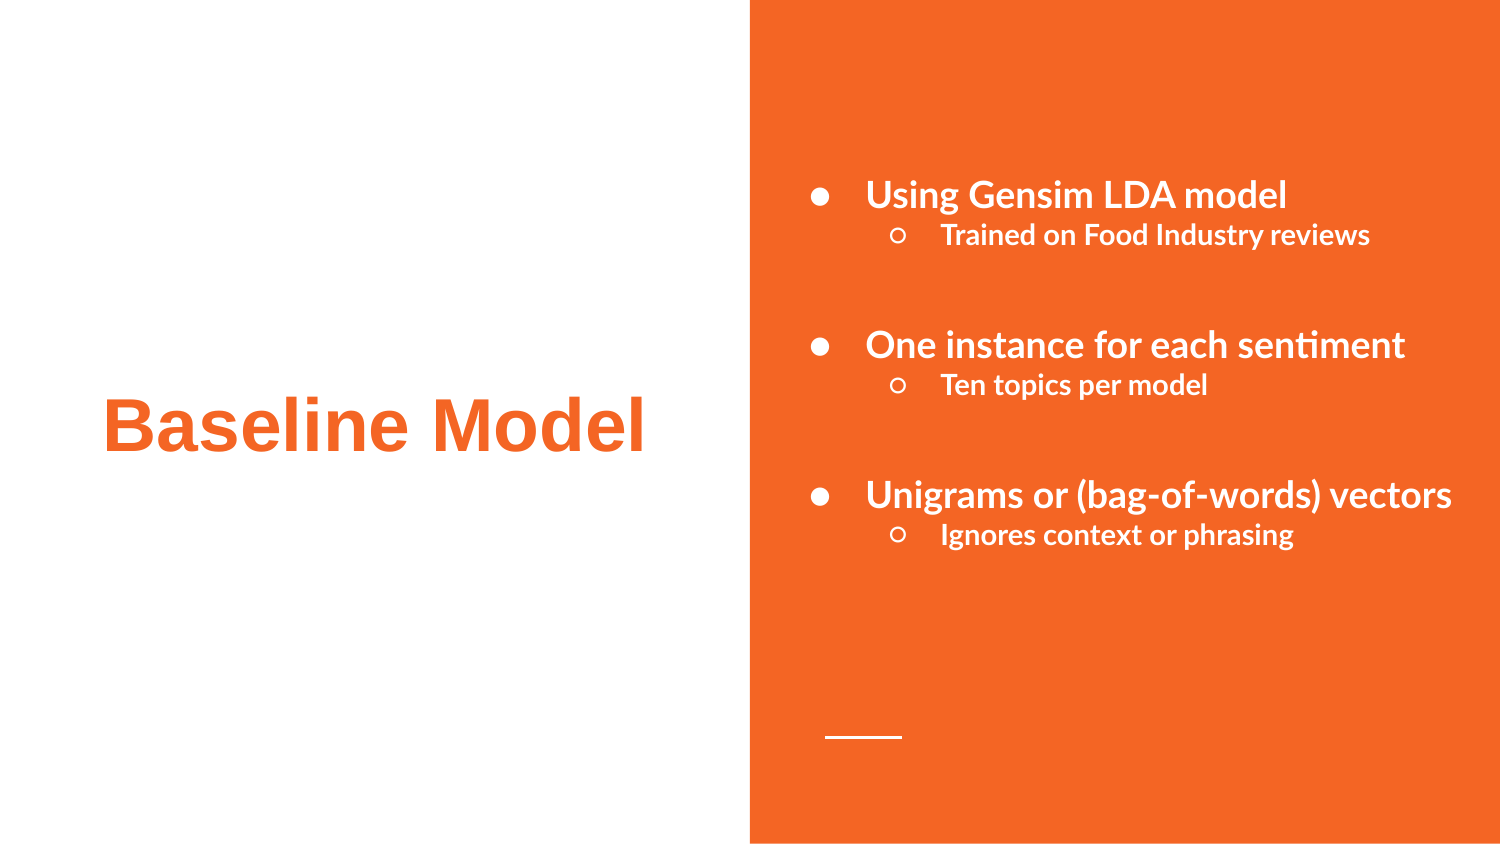

Using Gensim LDA model
Trained on Food Industry reviews

One instance for each sentiment
Ten topics per model

Unigrams or (bag-of-words) vectors
Ignores context or phrasing

# Baseline Model